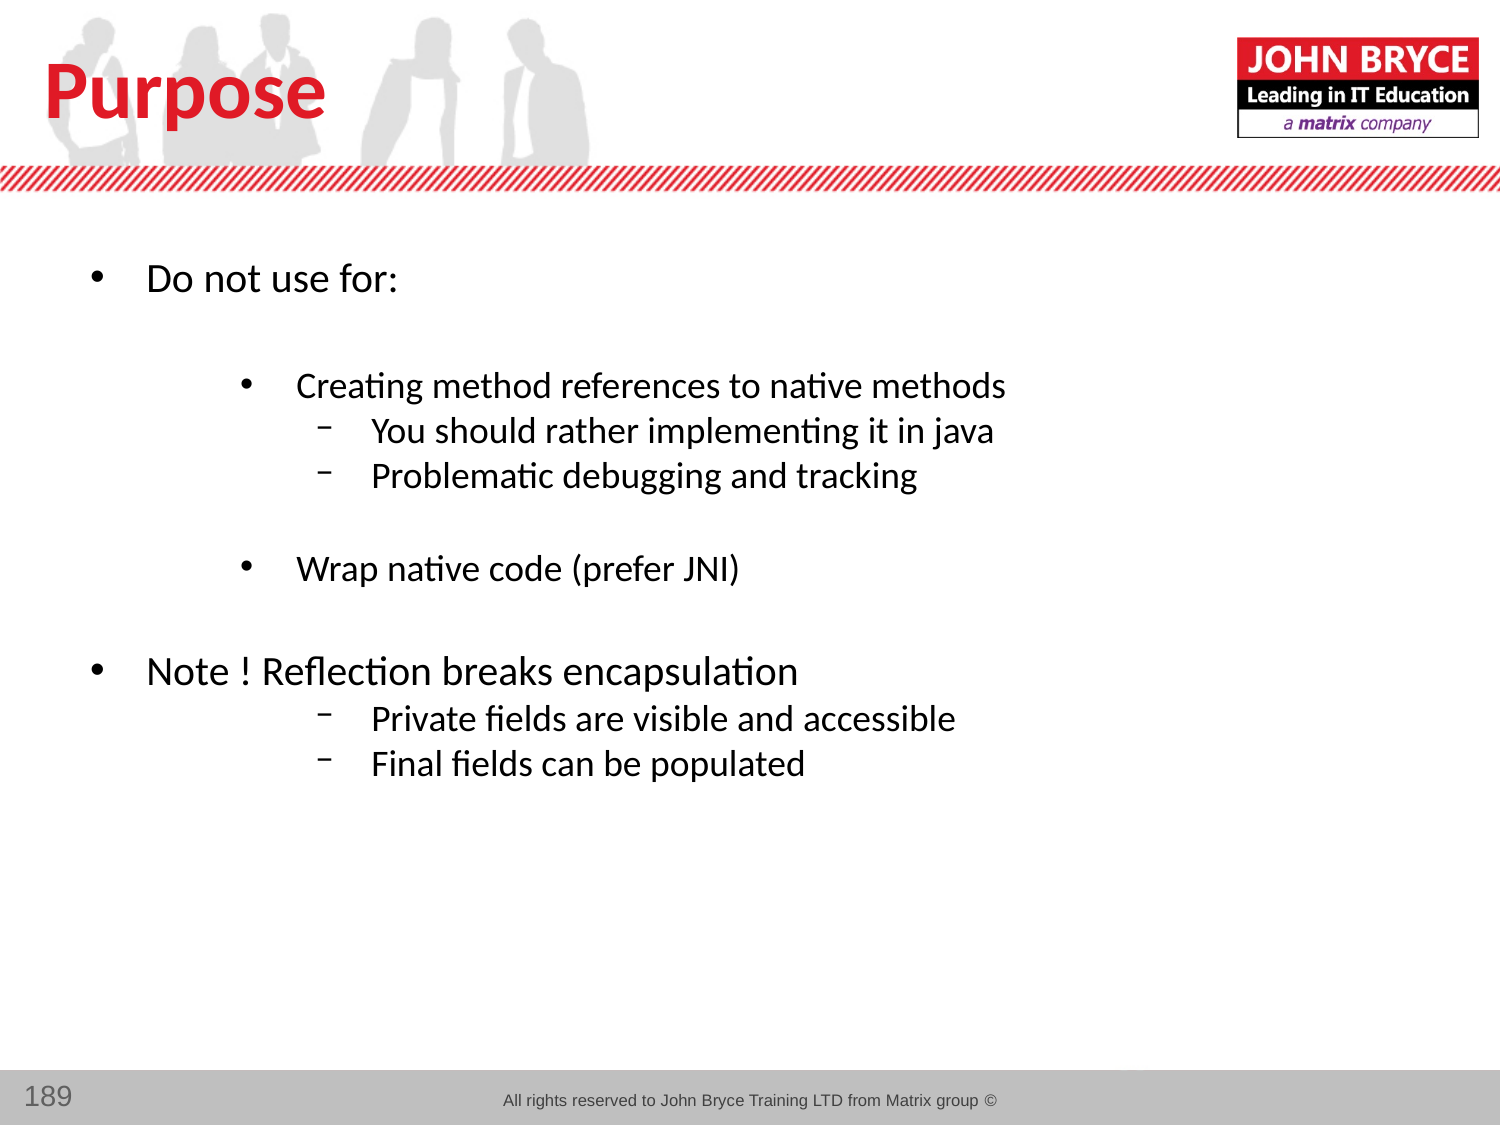

# Purpose
Do not use for:

Creating method references to native methods
You should rather implementing it in java
Problematic debugging and tracking

Wrap native code (prefer JNI)

Note ! Reflection breaks encapsulation
Private fields are visible and accessible
Final fields can be populated